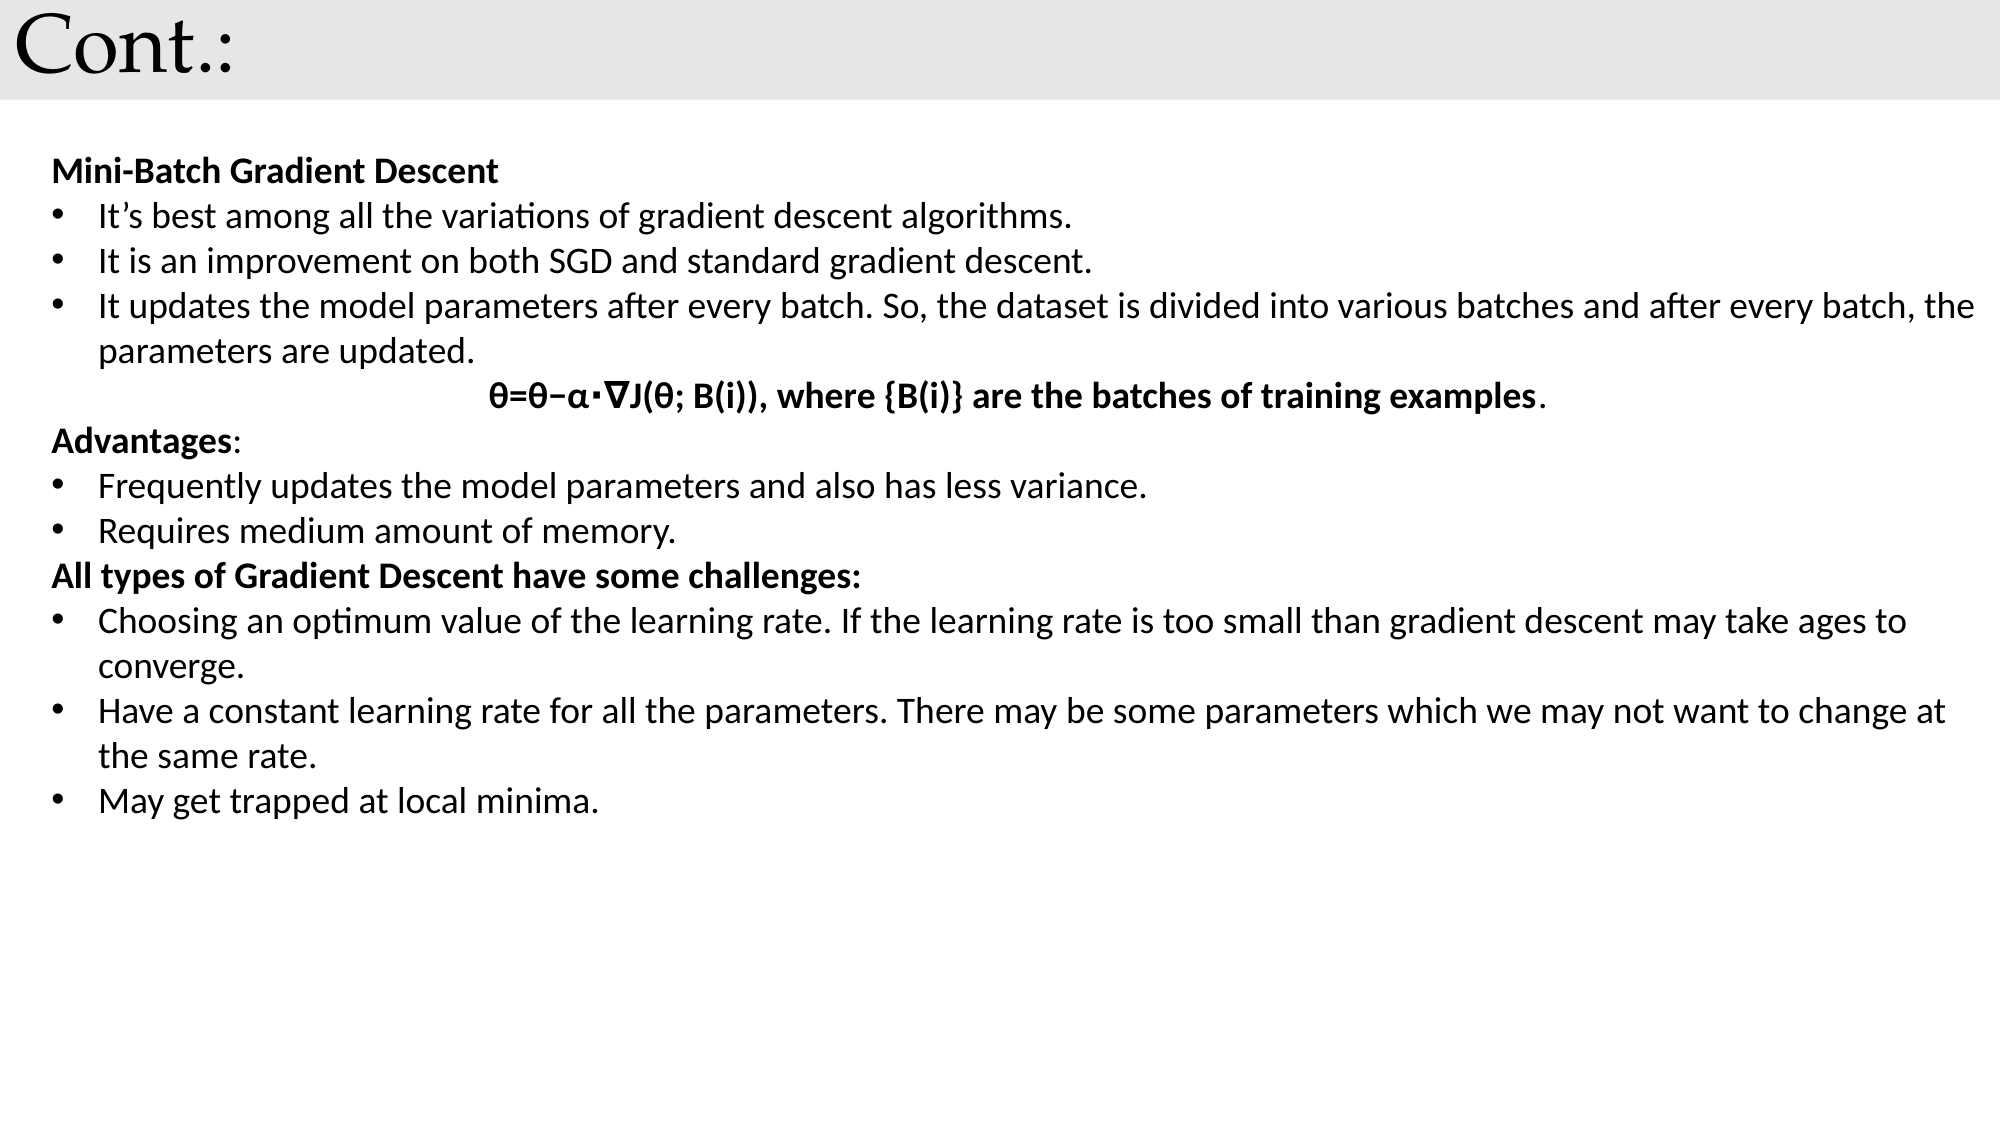

# Cont.:

Mini-Batch Gradient Descent
It’s best among all the variations of gradient descent algorithms.
It is an improvement on both SGD and standard gradient descent.
It updates the model parameters after every batch. So, the dataset is divided into various batches and after every batch, the parameters are updated.
θ=θ−α⋅∇J(θ; B(i)), where {B(i)} are the batches of training examples.
Advantages:
Frequently updates the model parameters and also has less variance.
Requires medium amount of memory.
All types of Gradient Descent have some challenges:
Choosing an optimum value of the learning rate. If the learning rate is too small than gradient descent may take ages to converge.
Have a constant learning rate for all the parameters. There may be some parameters which we may not want to change at the same rate.
May get trapped at local minima.